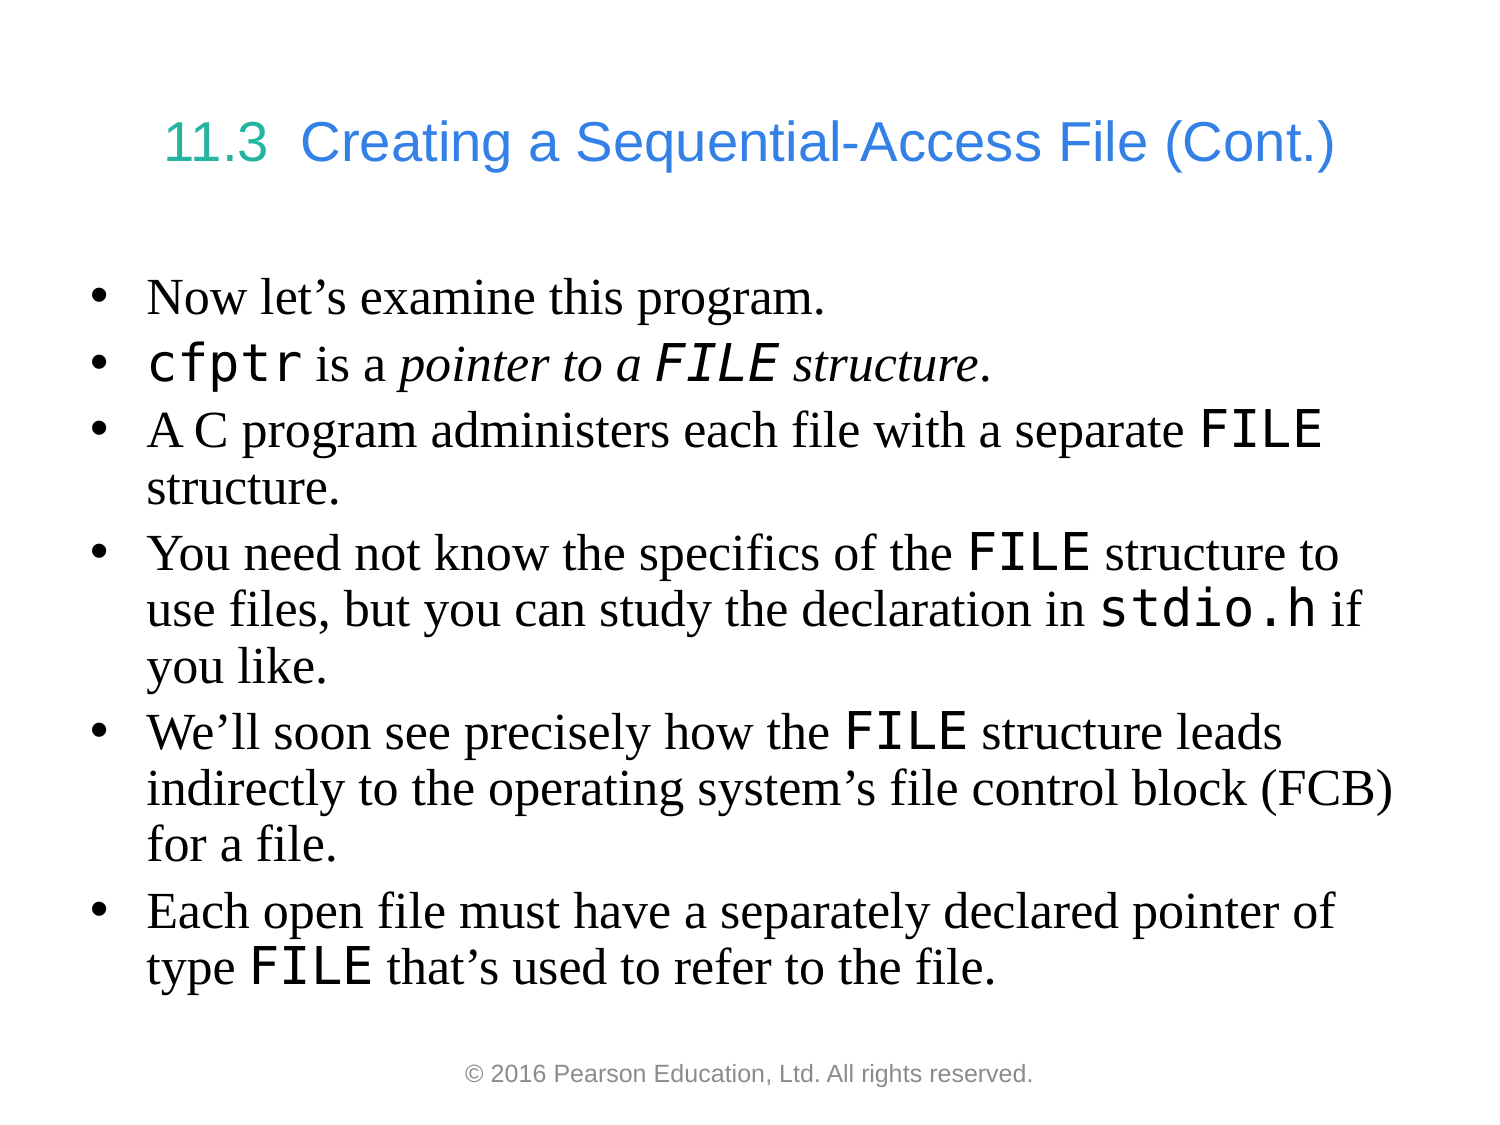

# 11.3  Creating a Sequential-Access File (Cont.)
Now let’s examine this program.
cfptr is a pointer to a FILE structure.
A C program administers each file with a separate FILE structure.
You need not know the specifics of the FILE structure to use files, but you can study the declaration in stdio.h if you like.
We’ll soon see precisely how the FILE structure leads indirectly to the operating system’s file control block (FCB) for a file.
Each open file must have a separately declared pointer of type FILE that’s used to refer to the file.
© 2016 Pearson Education, Ltd. All rights reserved.